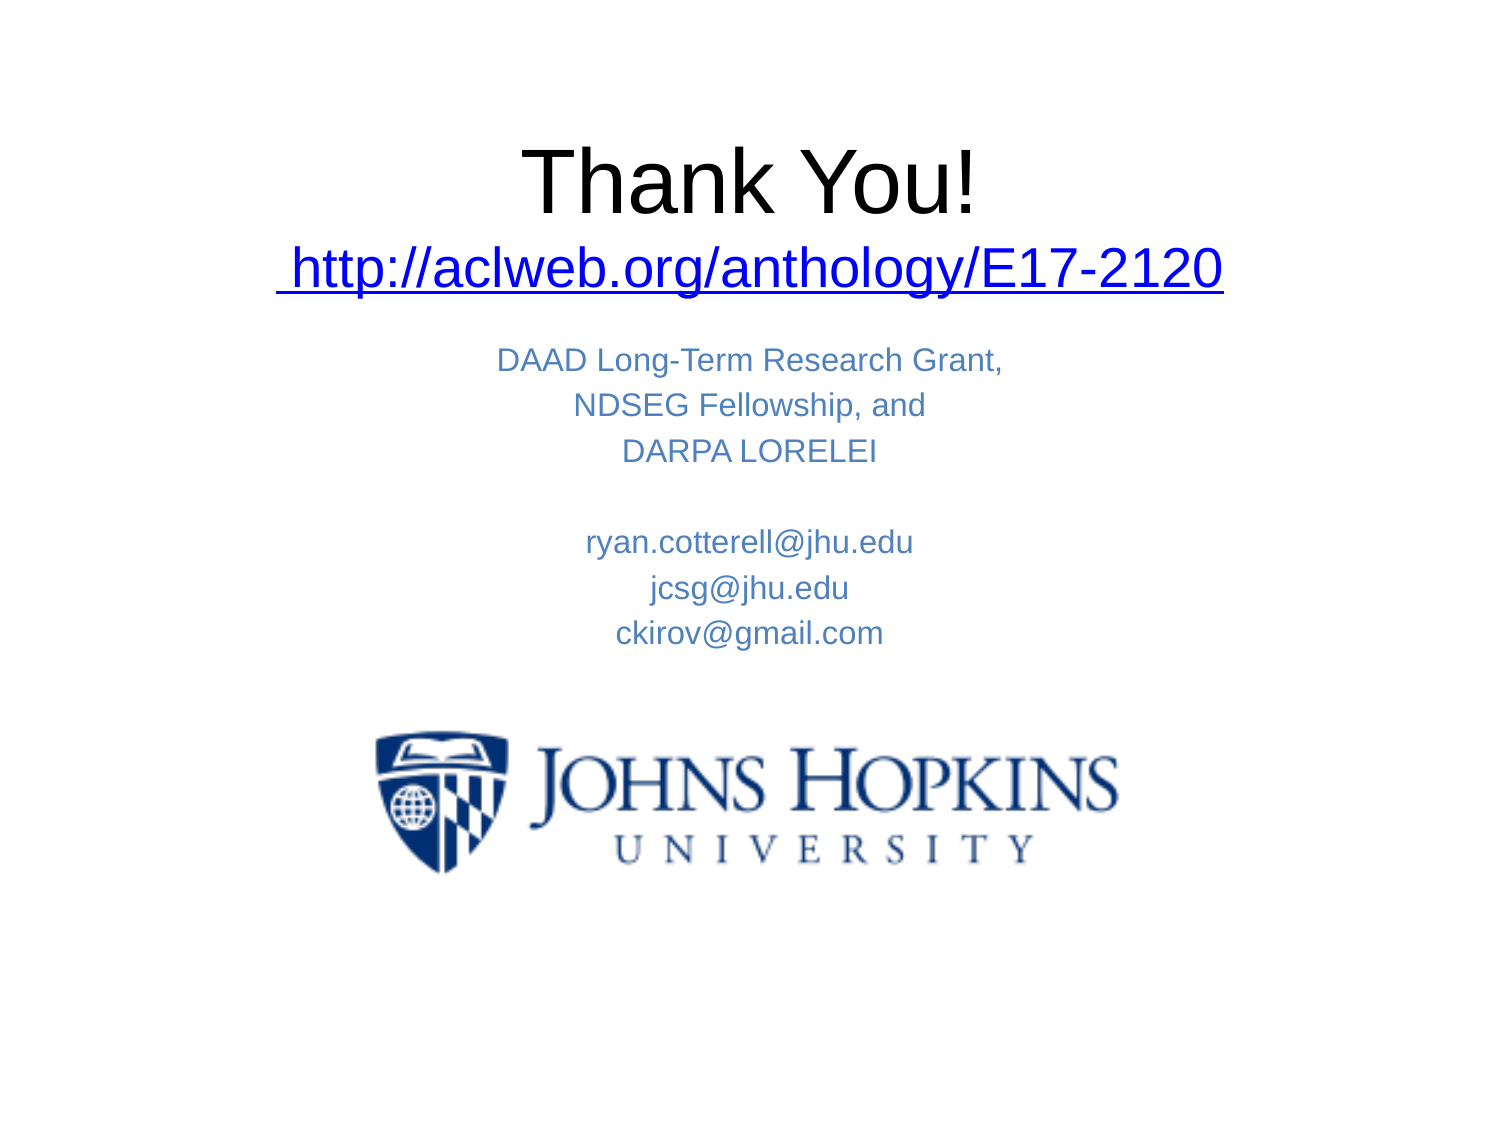

# Thank You! http://aclweb.org/anthology/E17-2120
DAAD Long-Term Research Grant,
NDSEG Fellowship, and
DARPA LORELEI

ryan.cotterell@jhu.edu
jcsg@jhu.edu
ckirov@gmail.com